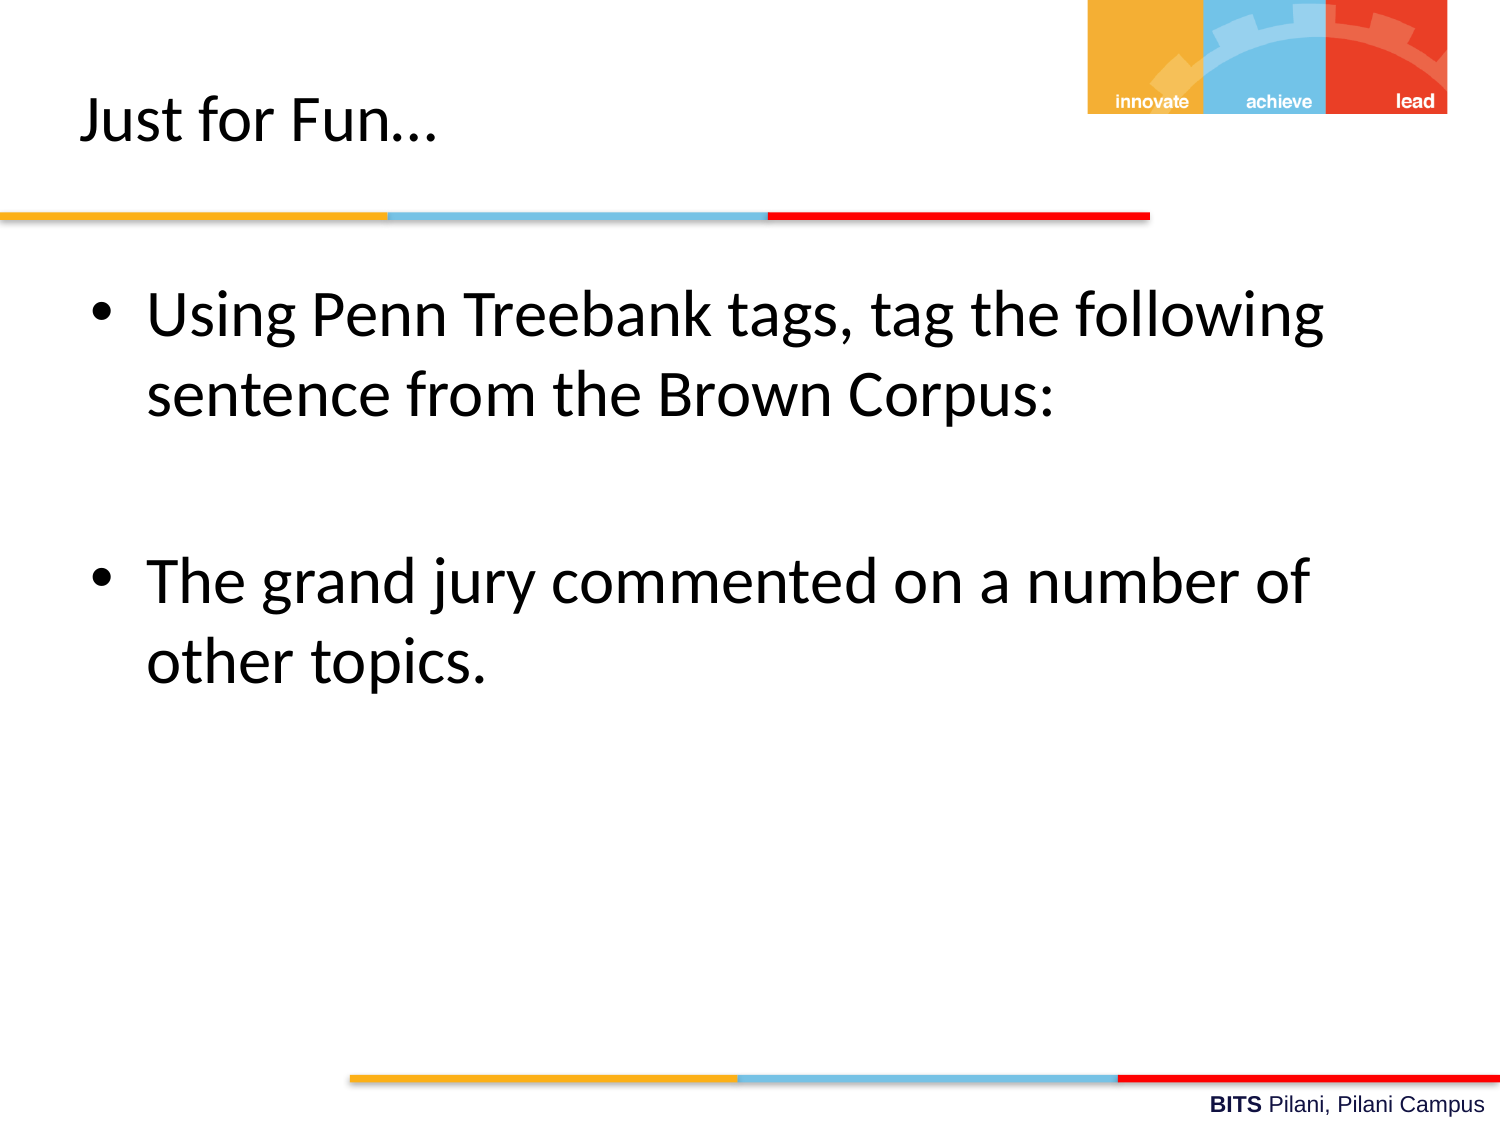

# Just for Fun…
Using Penn Treebank tags, tag the following sentence from the Brown Corpus:

The grand jury commented on a number of other topics.